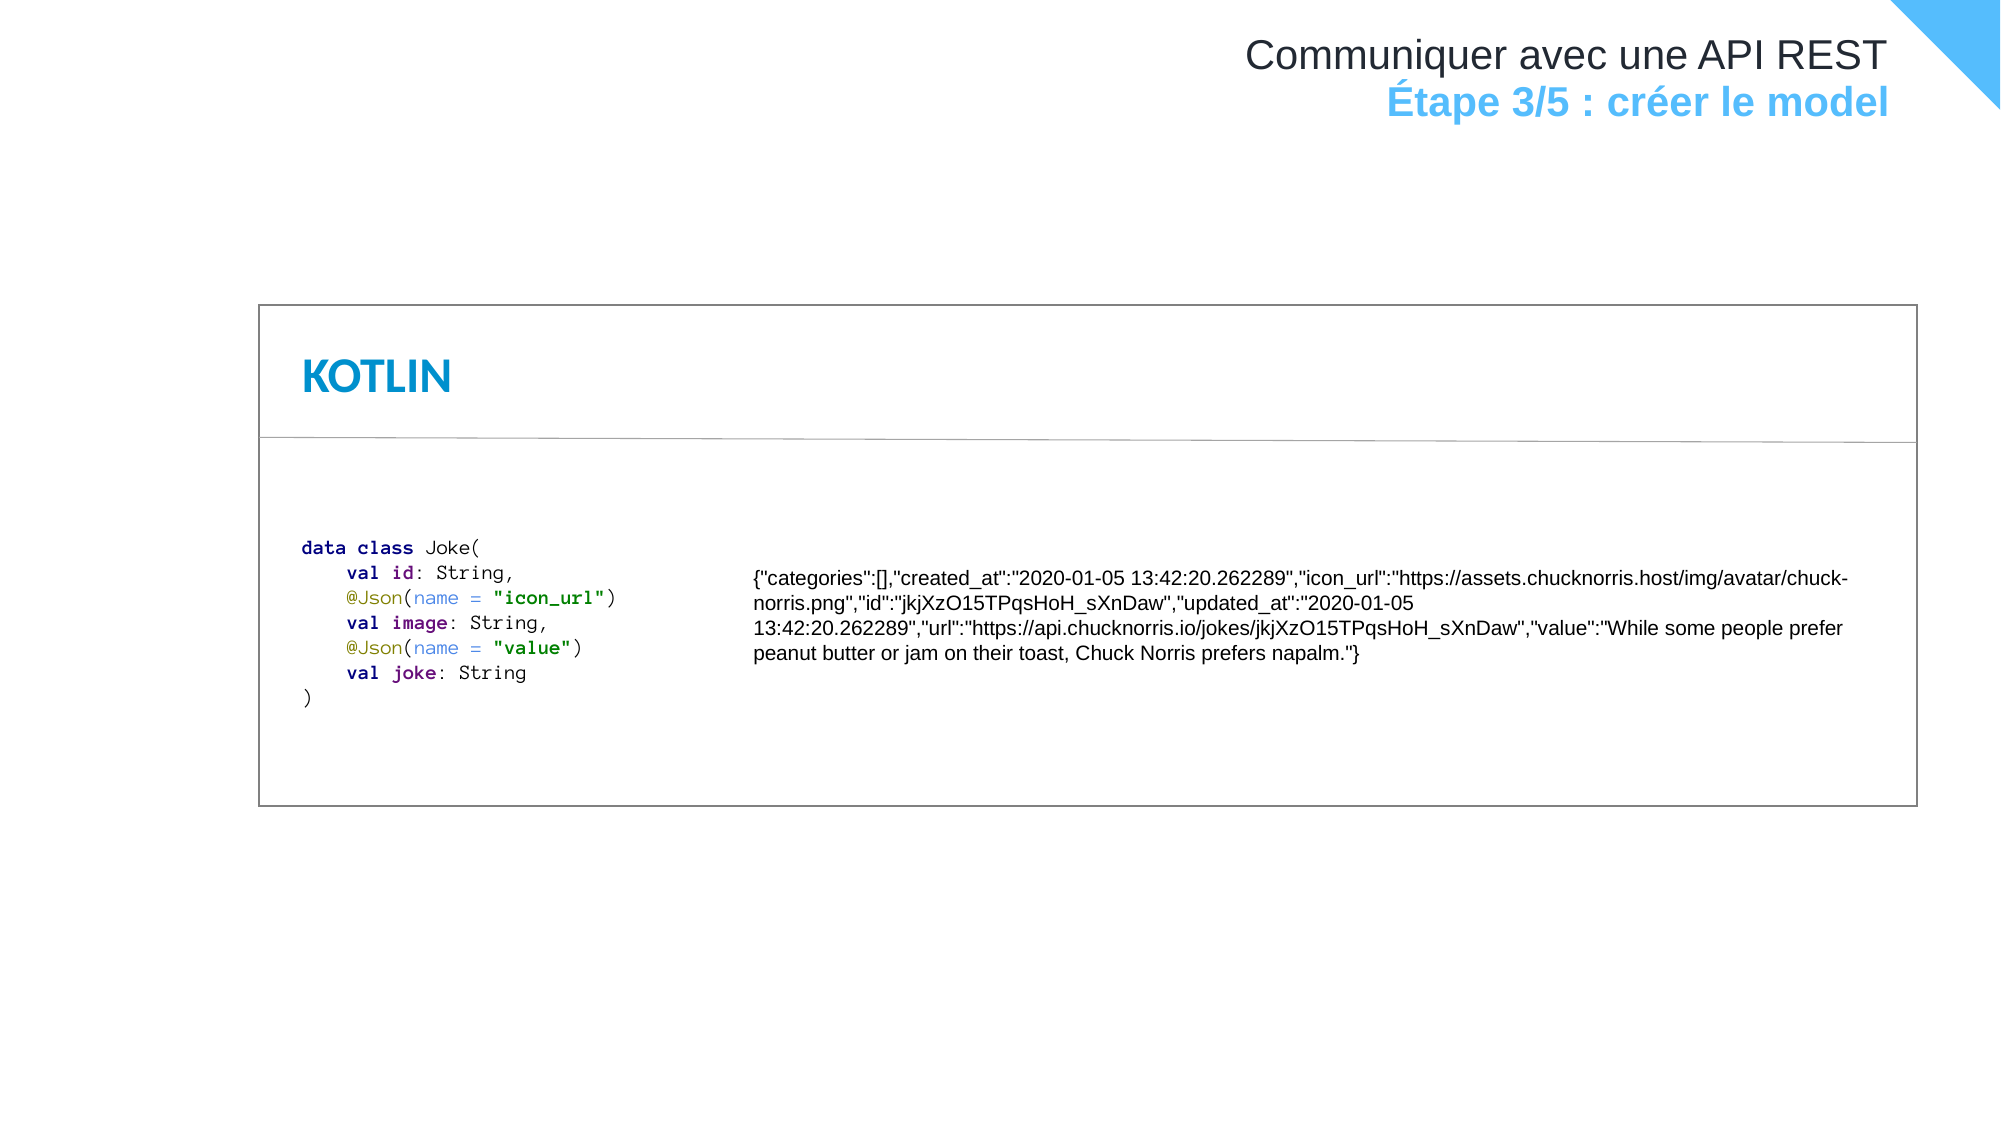

# Communiquer avec une API REST
Étape 3/5 : créer le model

KOTLIN
data class Joke(
    val id: String,
    @Json(name = "icon_url")
    val image: String,
    @Json(name = "value")
    val joke: String
)
{"categories":[],"created_at":"2020-01-05 13:42:20.262289","icon_url":"https://assets.chucknorris.host/img/avatar/chuck-norris.png","id":"jkjXzO15TPqsHoH_sXnDaw","updated_at":"2020-01-05 13:42:20.262289","url":"https://api.chucknorris.io/jokes/jkjXzO15TPqsHoH_sXnDaw","value":"While some people prefer peanut butter or jam on their toast, Chuck Norris prefers napalm."}